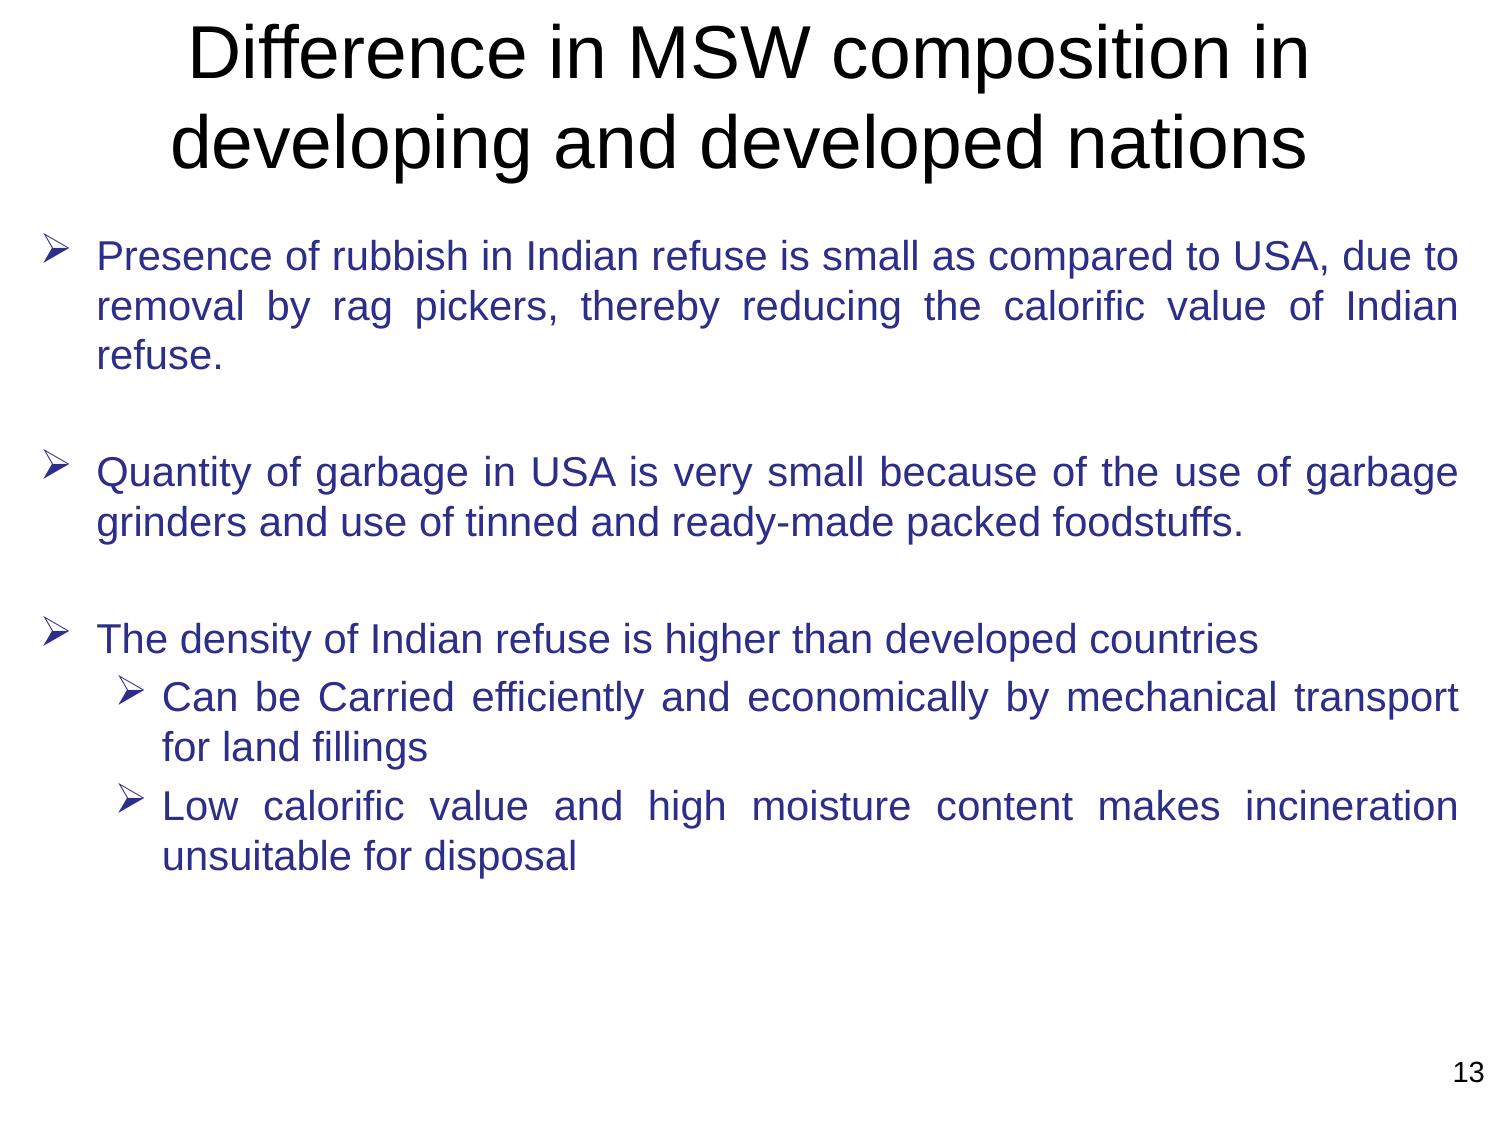

# Difference in MSW composition in developing and developed nations
Presence of rubbish in Indian refuse is small as compared to USA, due to removal by rag pickers, thereby reducing the calorific value of Indian refuse.

Quantity of garbage in USA is very small because of the use of garbage grinders and use of tinned and ready-made packed foodstuffs.

The density of Indian refuse is higher than developed countries
Can be Carried efficiently and economically by mechanical transport for land fillings
Low calorific value and high moisture content makes incineration unsuitable for disposal
13